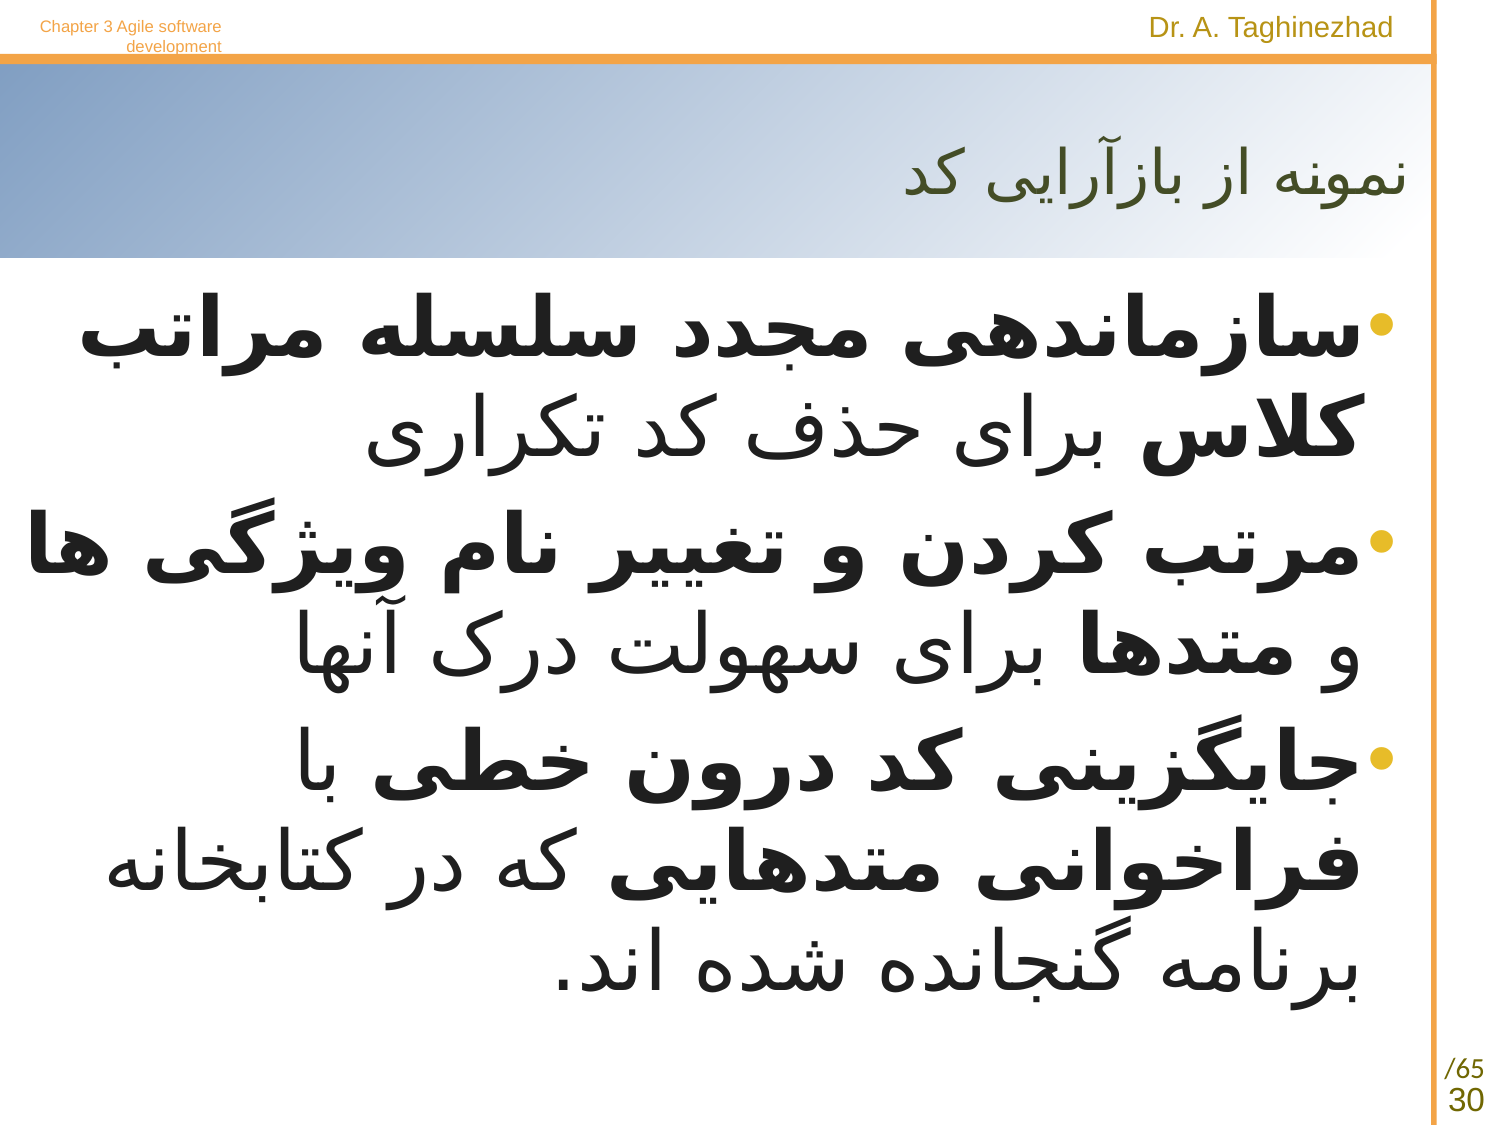

Chapter 3 Agile software development
# نمونه از بازآرایی کد
سازماندهی مجدد سلسله مراتب کلاس برای حذف کد تکراری
مرتب کردن و تغییر نام ویژگی ها و متدها برای سهولت درک آنها
جایگزینی کد درون خطی با فراخوانی متدهایی که در کتابخانه برنامه گنجانده شده اند.
30